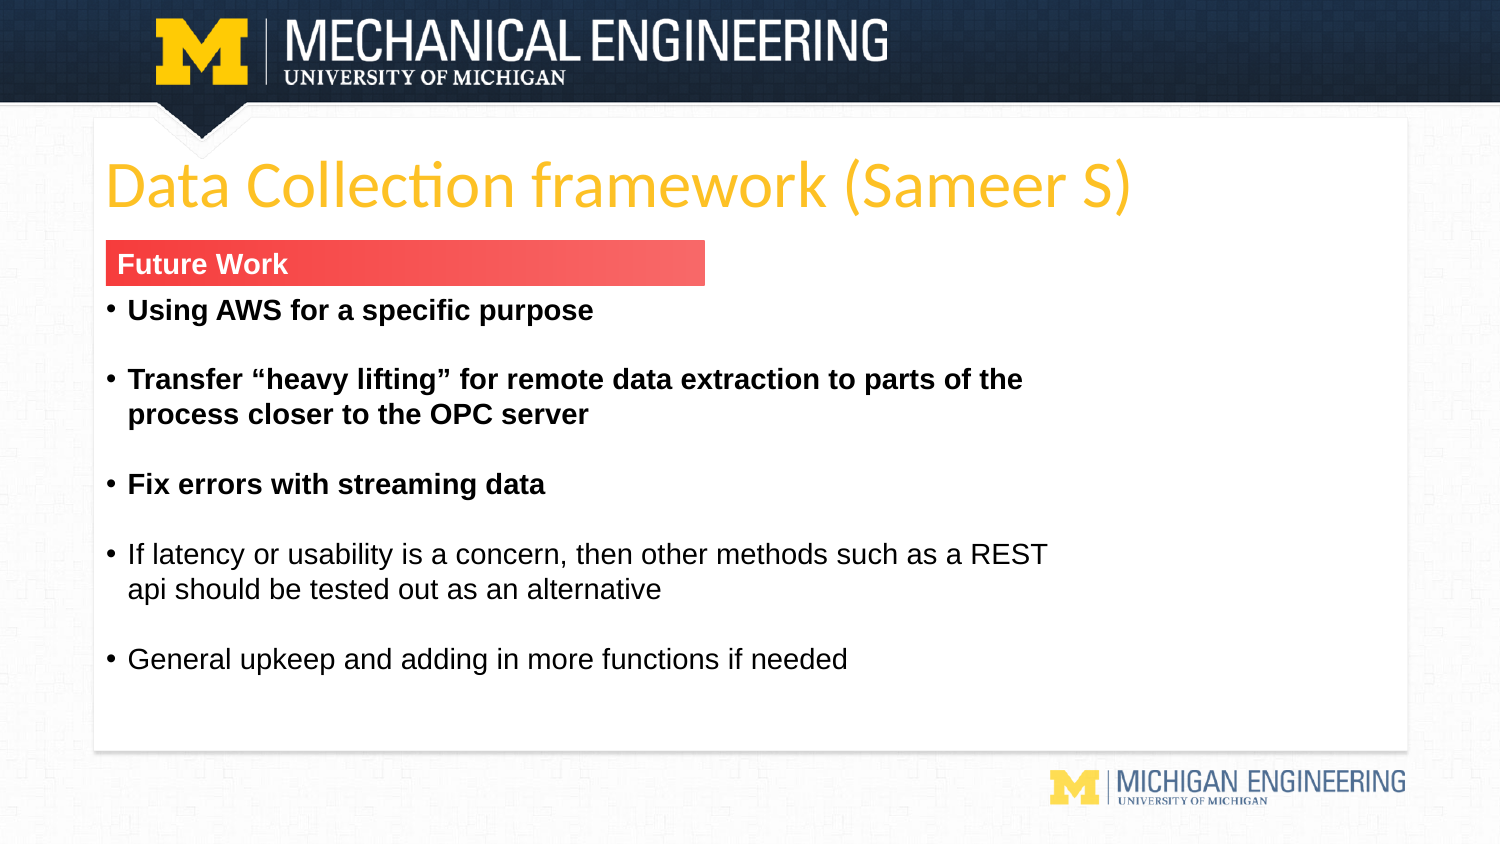

# Data Collection framework (Sameer S)
Future Work
Using AWS for a specific purpose

Transfer “heavy lifting” for remote data extraction to parts of the process closer to the OPC server

Fix errors with streaming data

If latency or usability is a concern, then other methods such as a REST api should be tested out as an alternative

General upkeep and adding in more functions if needed